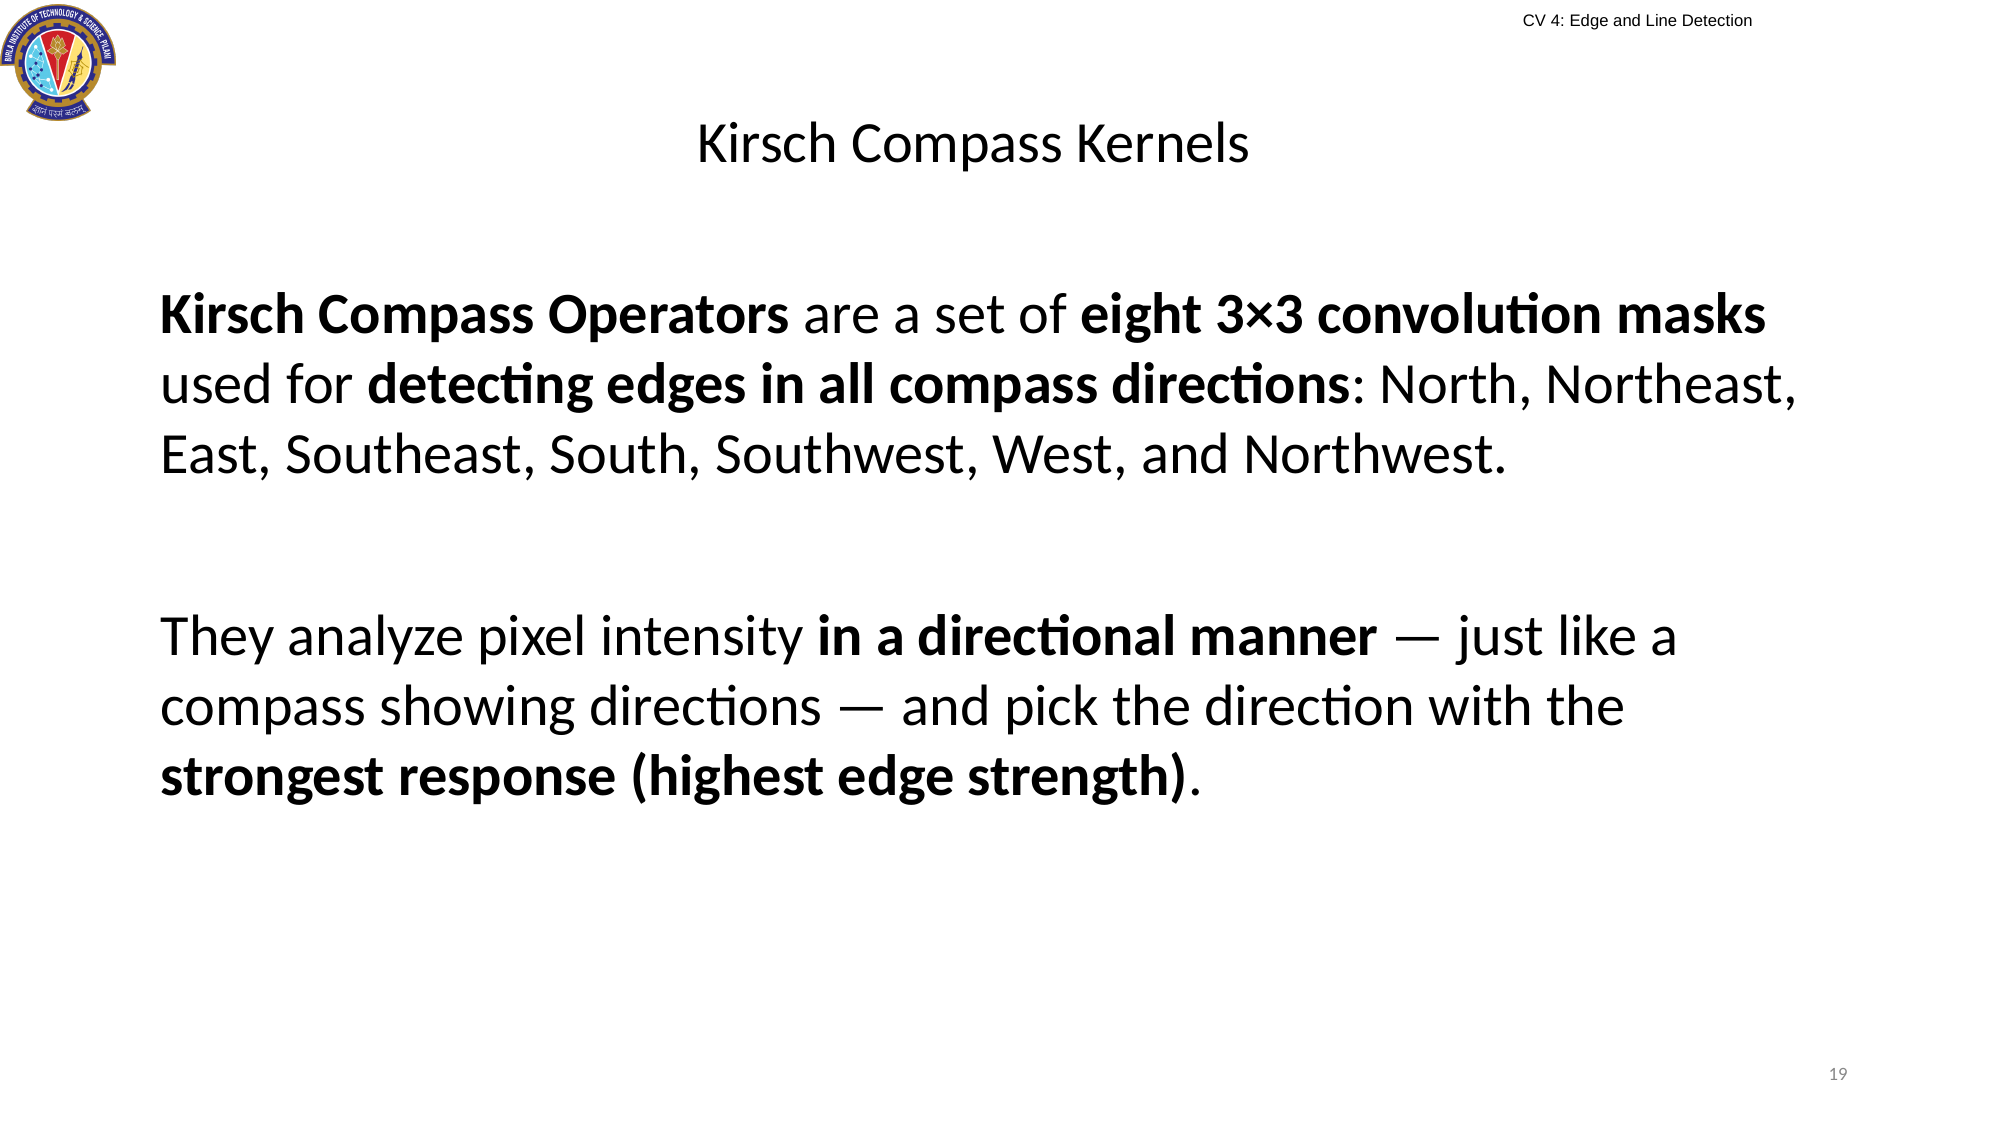

# Kirsch Compass Kernels
Kirsch Compass Operators are a set of eight 3×3 convolution masks used for detecting edges in all compass directions: North, Northeast, East, Southeast, South, Southwest, West, and Northwest.

They analyze pixel intensity in a directional manner — just like a compass showing directions — and pick the direction with the strongest response (highest edge strength).

19